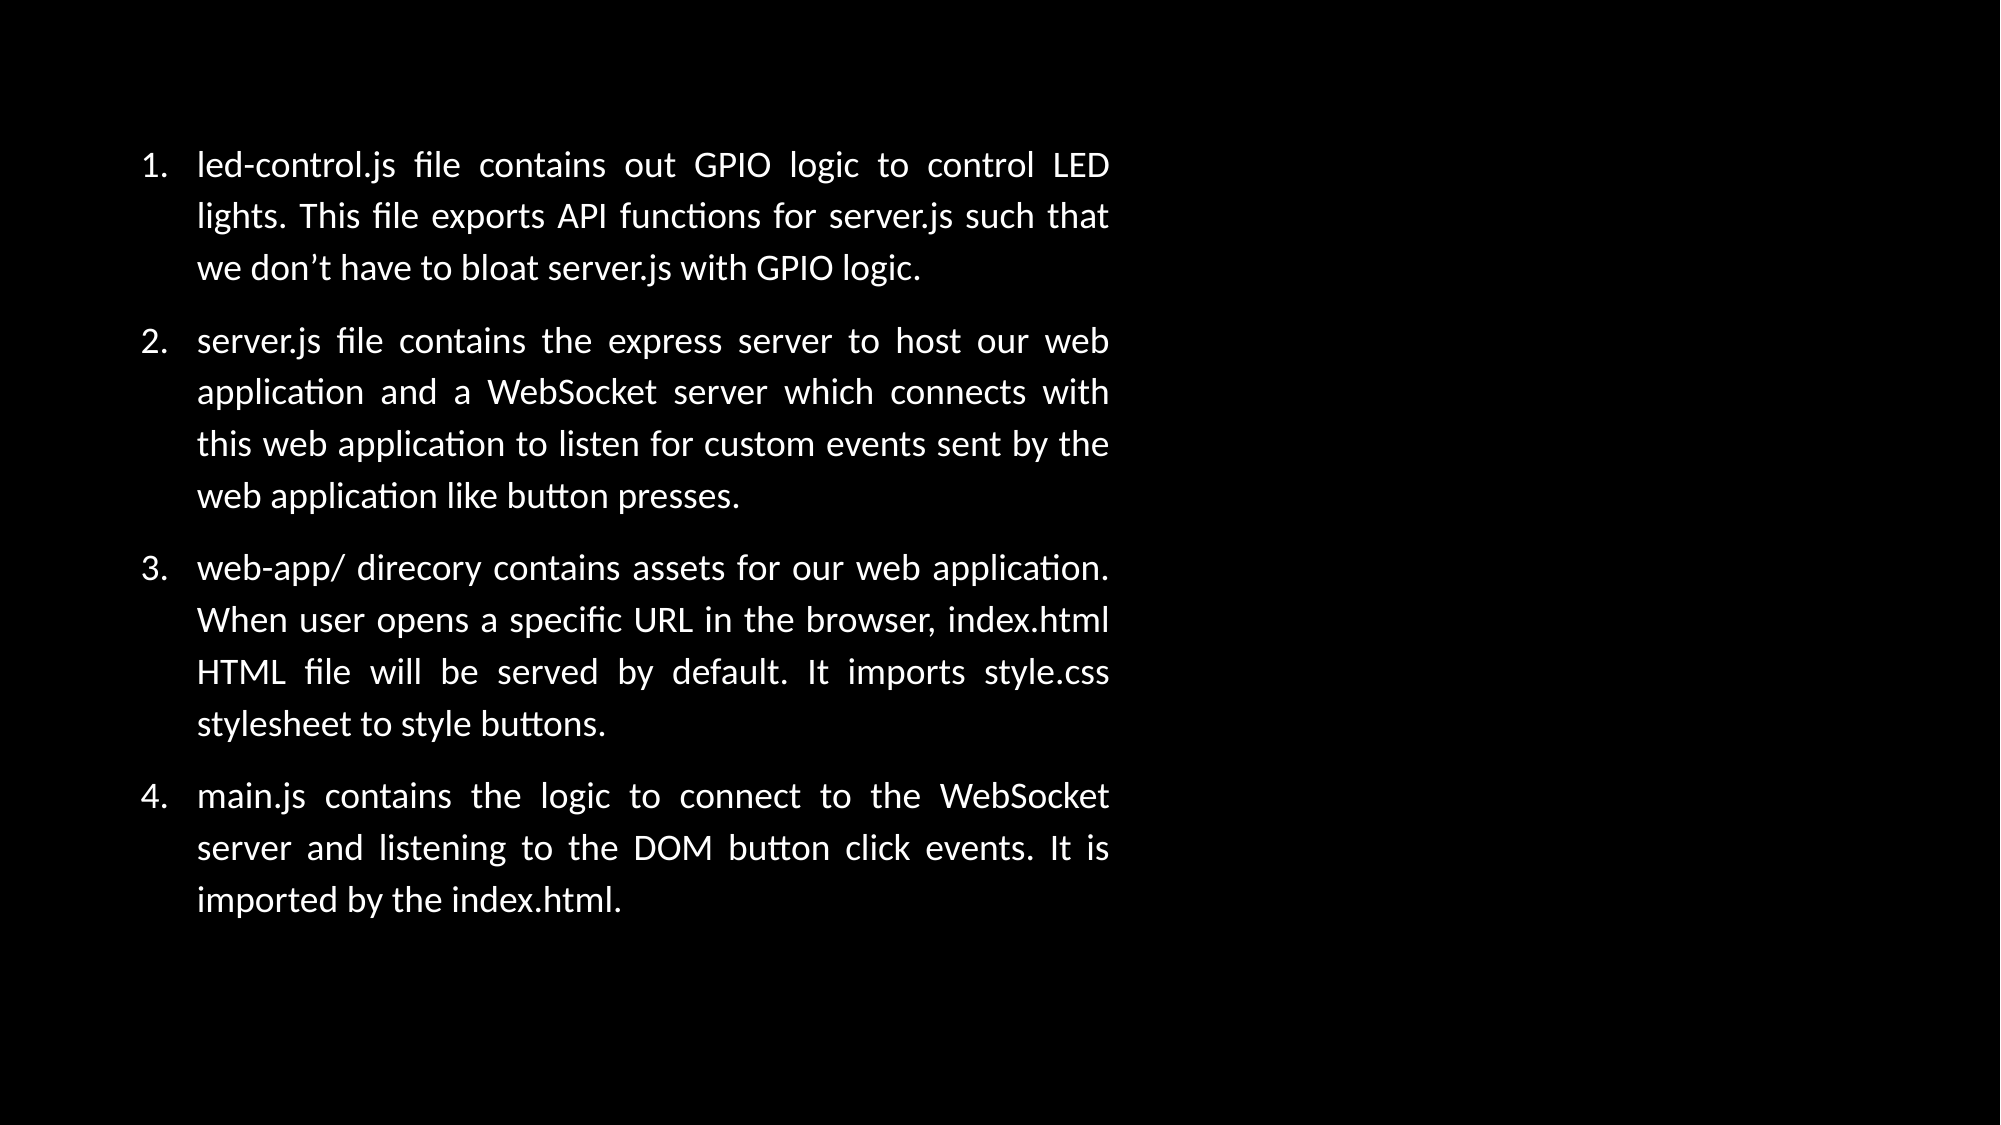

led-control.js file contains out GPIO logic to control LED lights. This file exports API functions for server.js such that we don’t have to bloat server.js with GPIO logic.
server.js file contains the express server to host our web application and a WebSocket server which connects with this web application to listen for custom events sent by the web application like button presses.
web-app/ direcory contains assets for our web application. When user opens a specific URL in the browser, index.html HTML file will be served by default. It imports style.css stylesheet to style buttons.
main.js contains the logic to connect to the WebSocket server and listening to the DOM button click events. It is imported by the index.html.